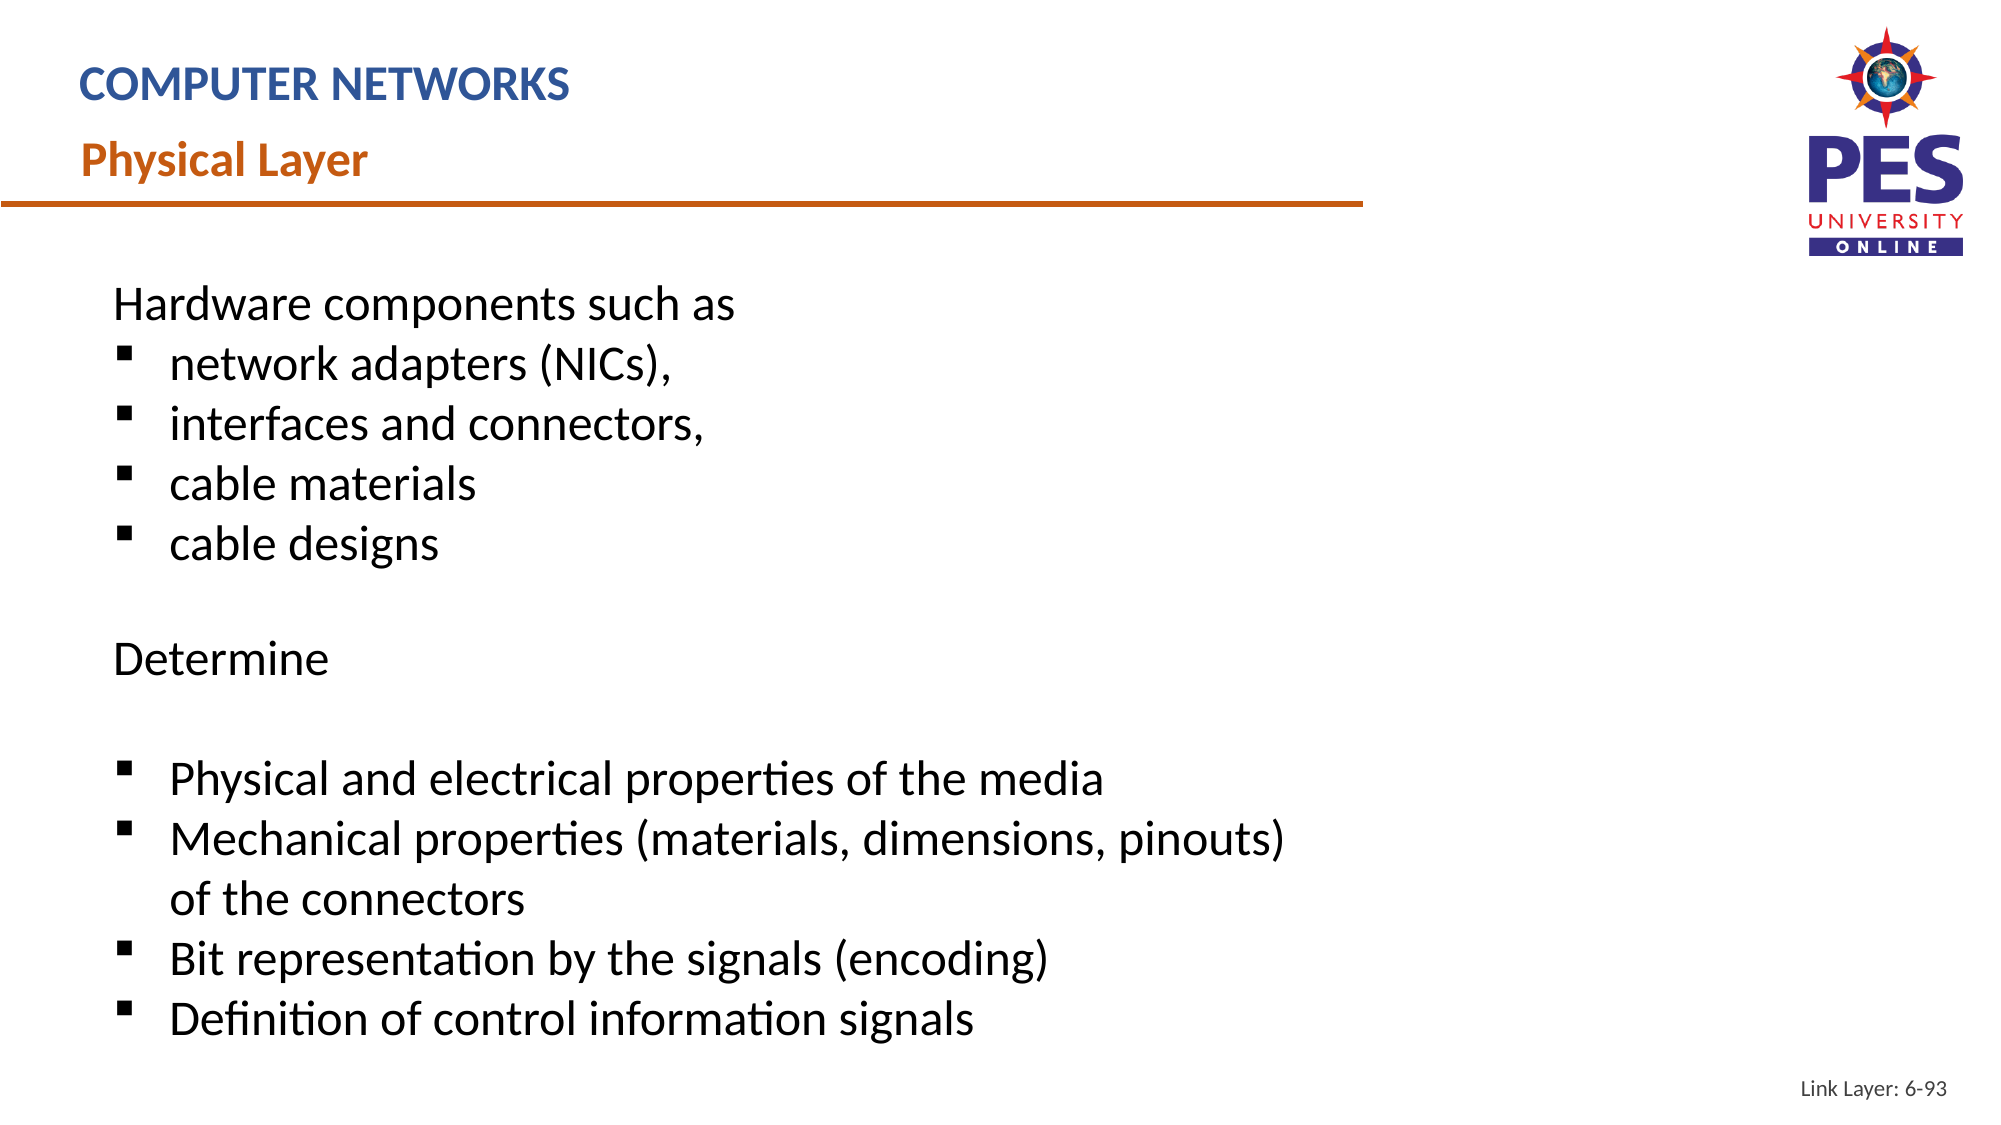

COMPUTER NETWORKS
Physical Layer

Hardware components such as
network adapters (NICs),
interfaces and connectors,
cable materials
cable designs
Determine

Physical and electrical properties of the media
Mechanical properties (materials, dimensions, pinouts) of the connectors
Bit representation by the signals (encoding)
Definition of control information signals
Link Layer: 6-93